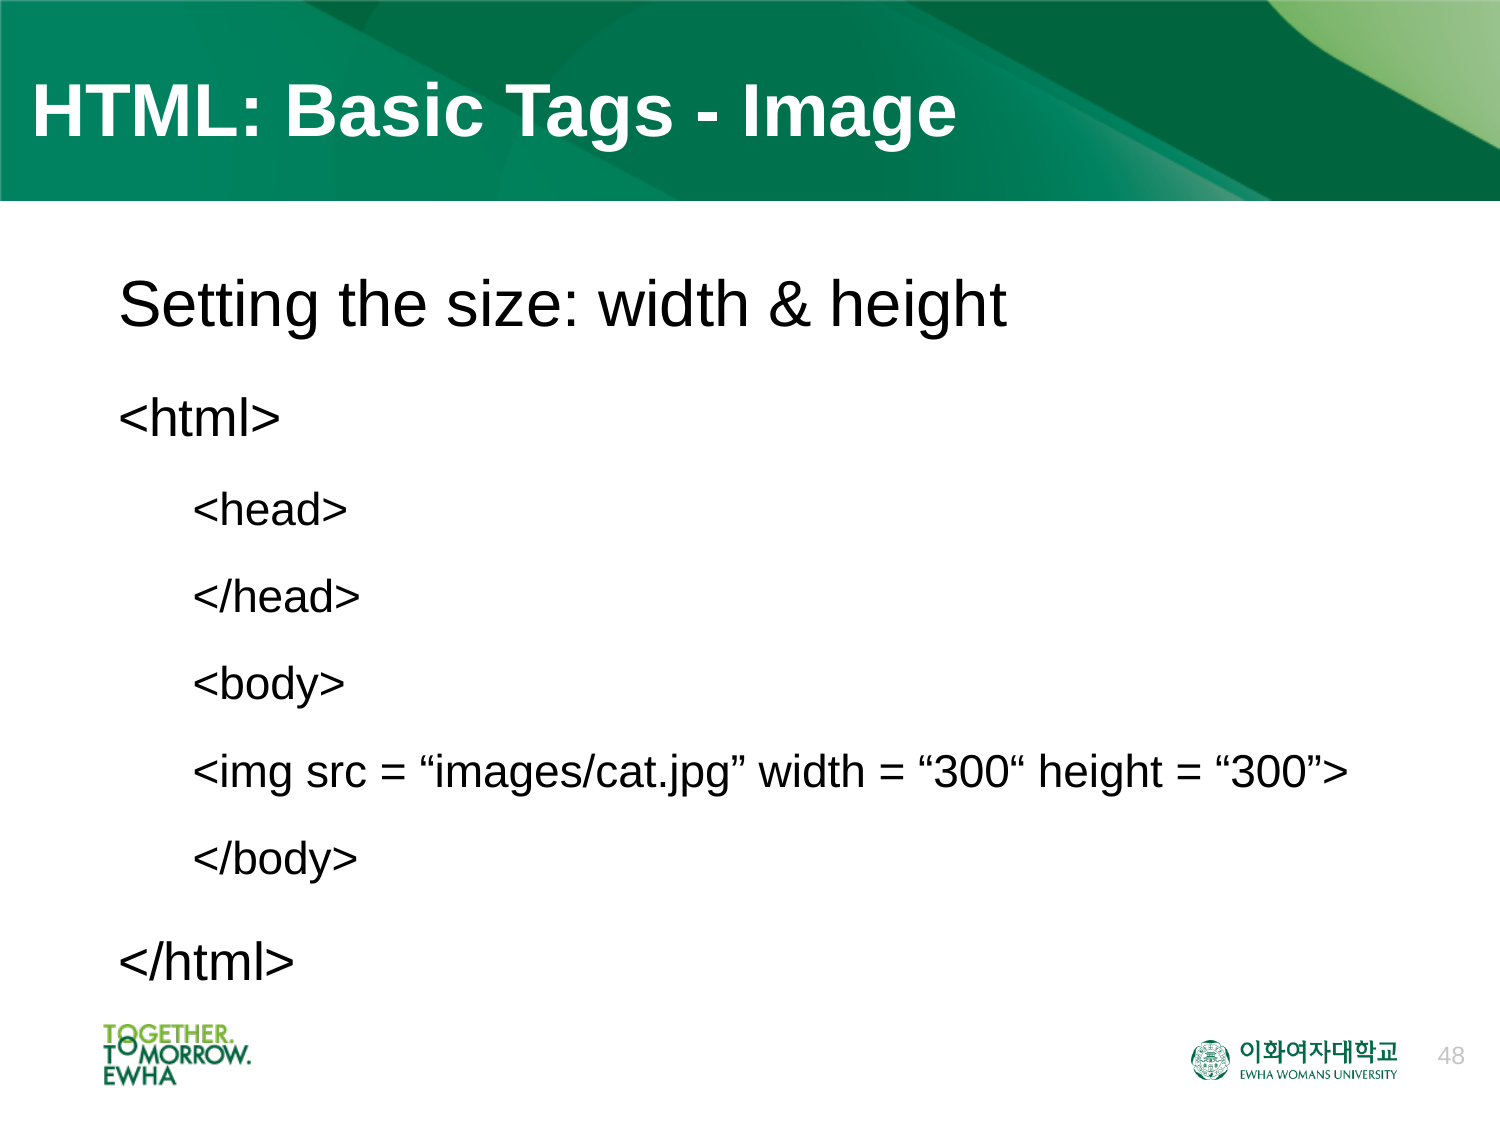

# HTML: Basic Tags - Image
Setting the size: width & height
<html>
<head>
</head>
<body>
	<img src = “images/cat.jpg” width = “300“ height = “300”>
</body>
</html>
48